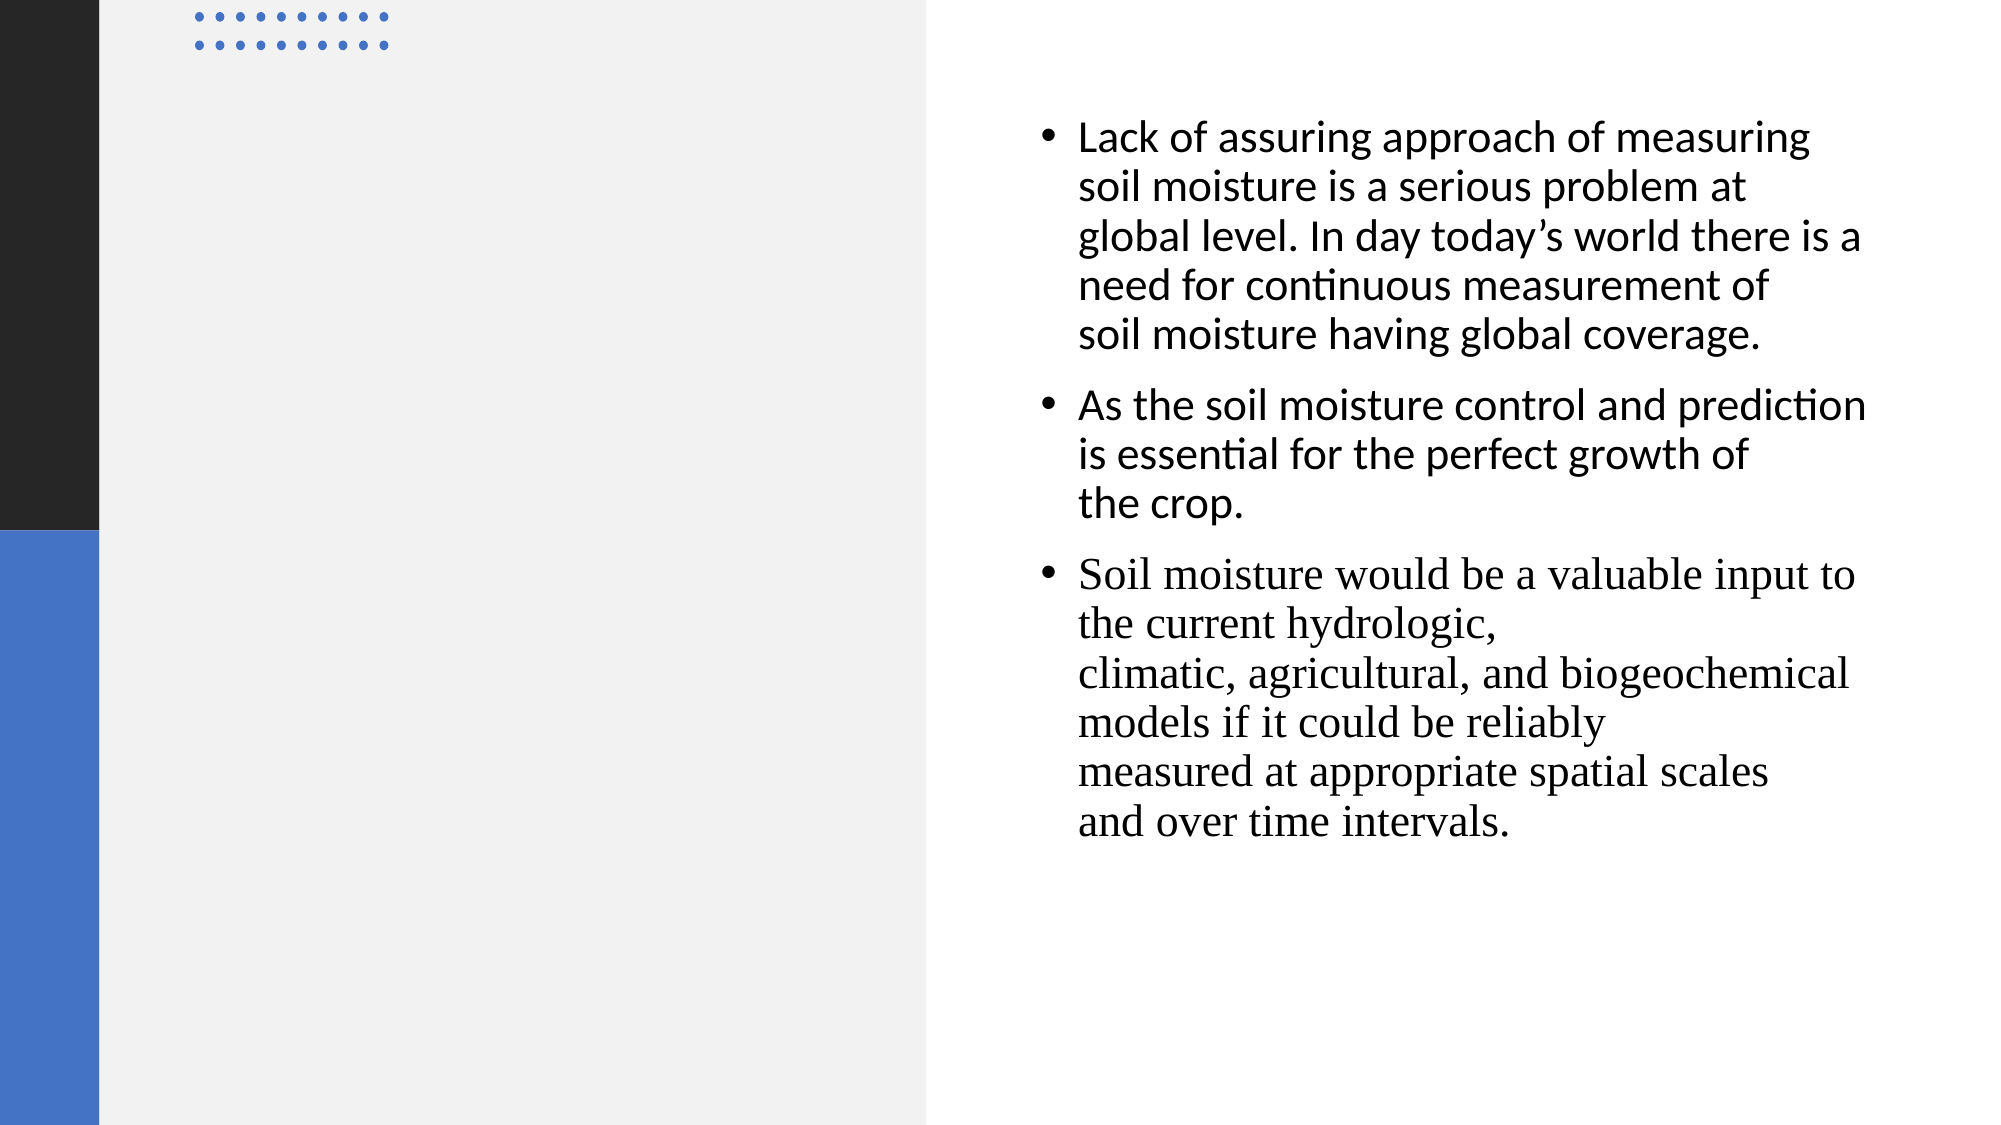

Lack of assuring approach of measuring soil moisture is a serious problem at global level. In day today’s world there is a need for continuous measurement of soil moisture having global coverage.
As the soil moisture control and prediction is essential for the perfect growth of the crop.
Soil moisture would be a valuable input to the current hydrologic, climatic, agricultural, and biogeochemical models if it could be reliably measured at appropriate spatial scales and over time intervals.